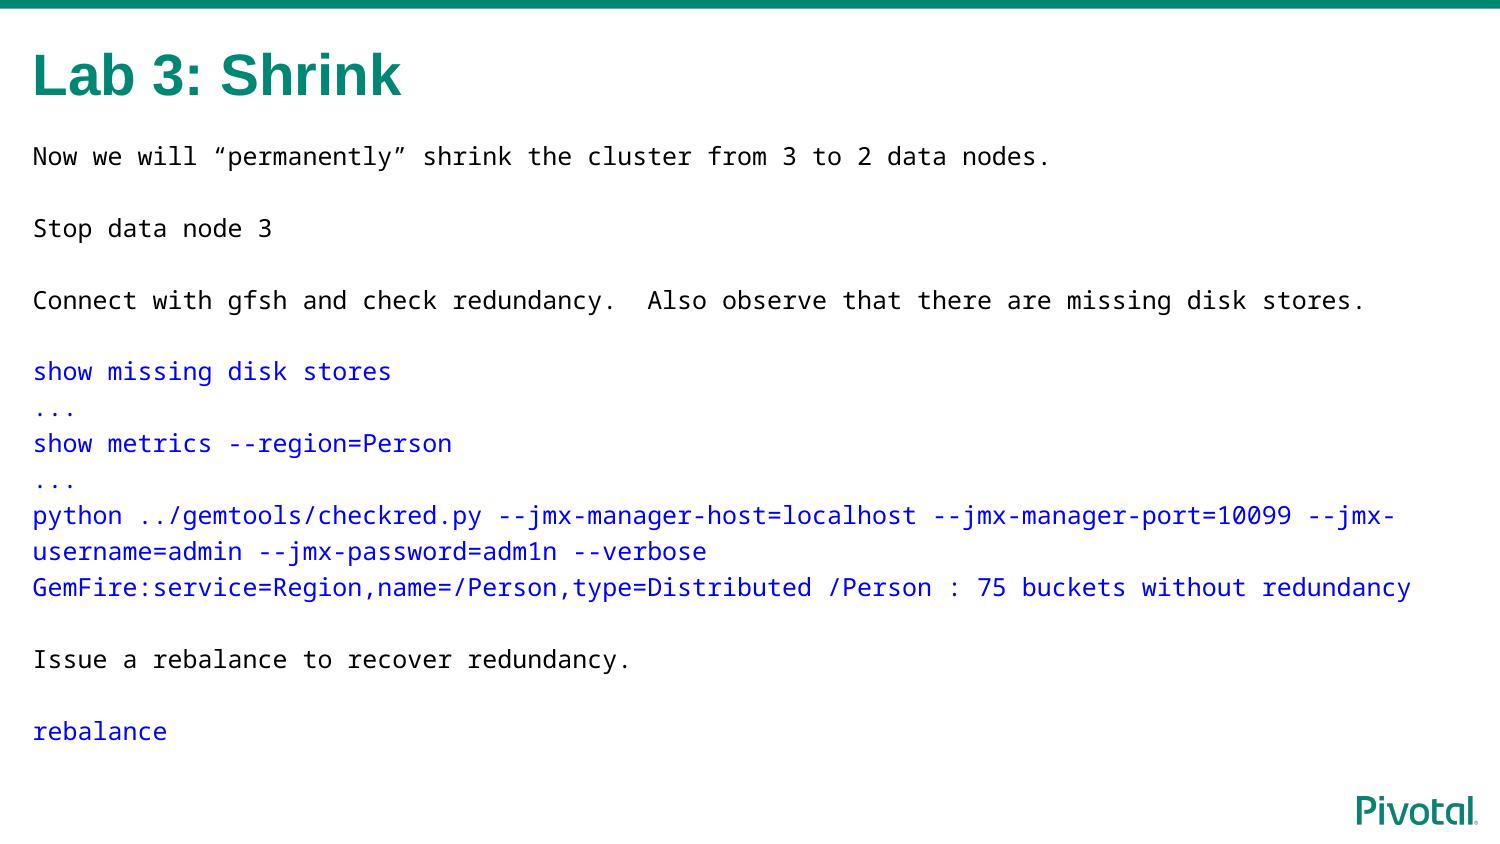

# Lab 3: Shrink
Now we will “permanently” shrink the cluster from 3 to 2 data nodes.

Stop data node 3

Connect with gfsh and check redundancy.  Also observe that there are missing disk stores.

show missing disk stores
...
show metrics --region=Person
...
python ../gemtools/checkred.py --jmx-manager-host=localhost --jmx-manager-port=10099 --jmx-username=admin --jmx-password=adm1n --verbose
GemFire:service=Region,name=/Person,type=Distributed /Person : 75 buckets without redundancy

Issue a rebalance to recover redundancy.

rebalance